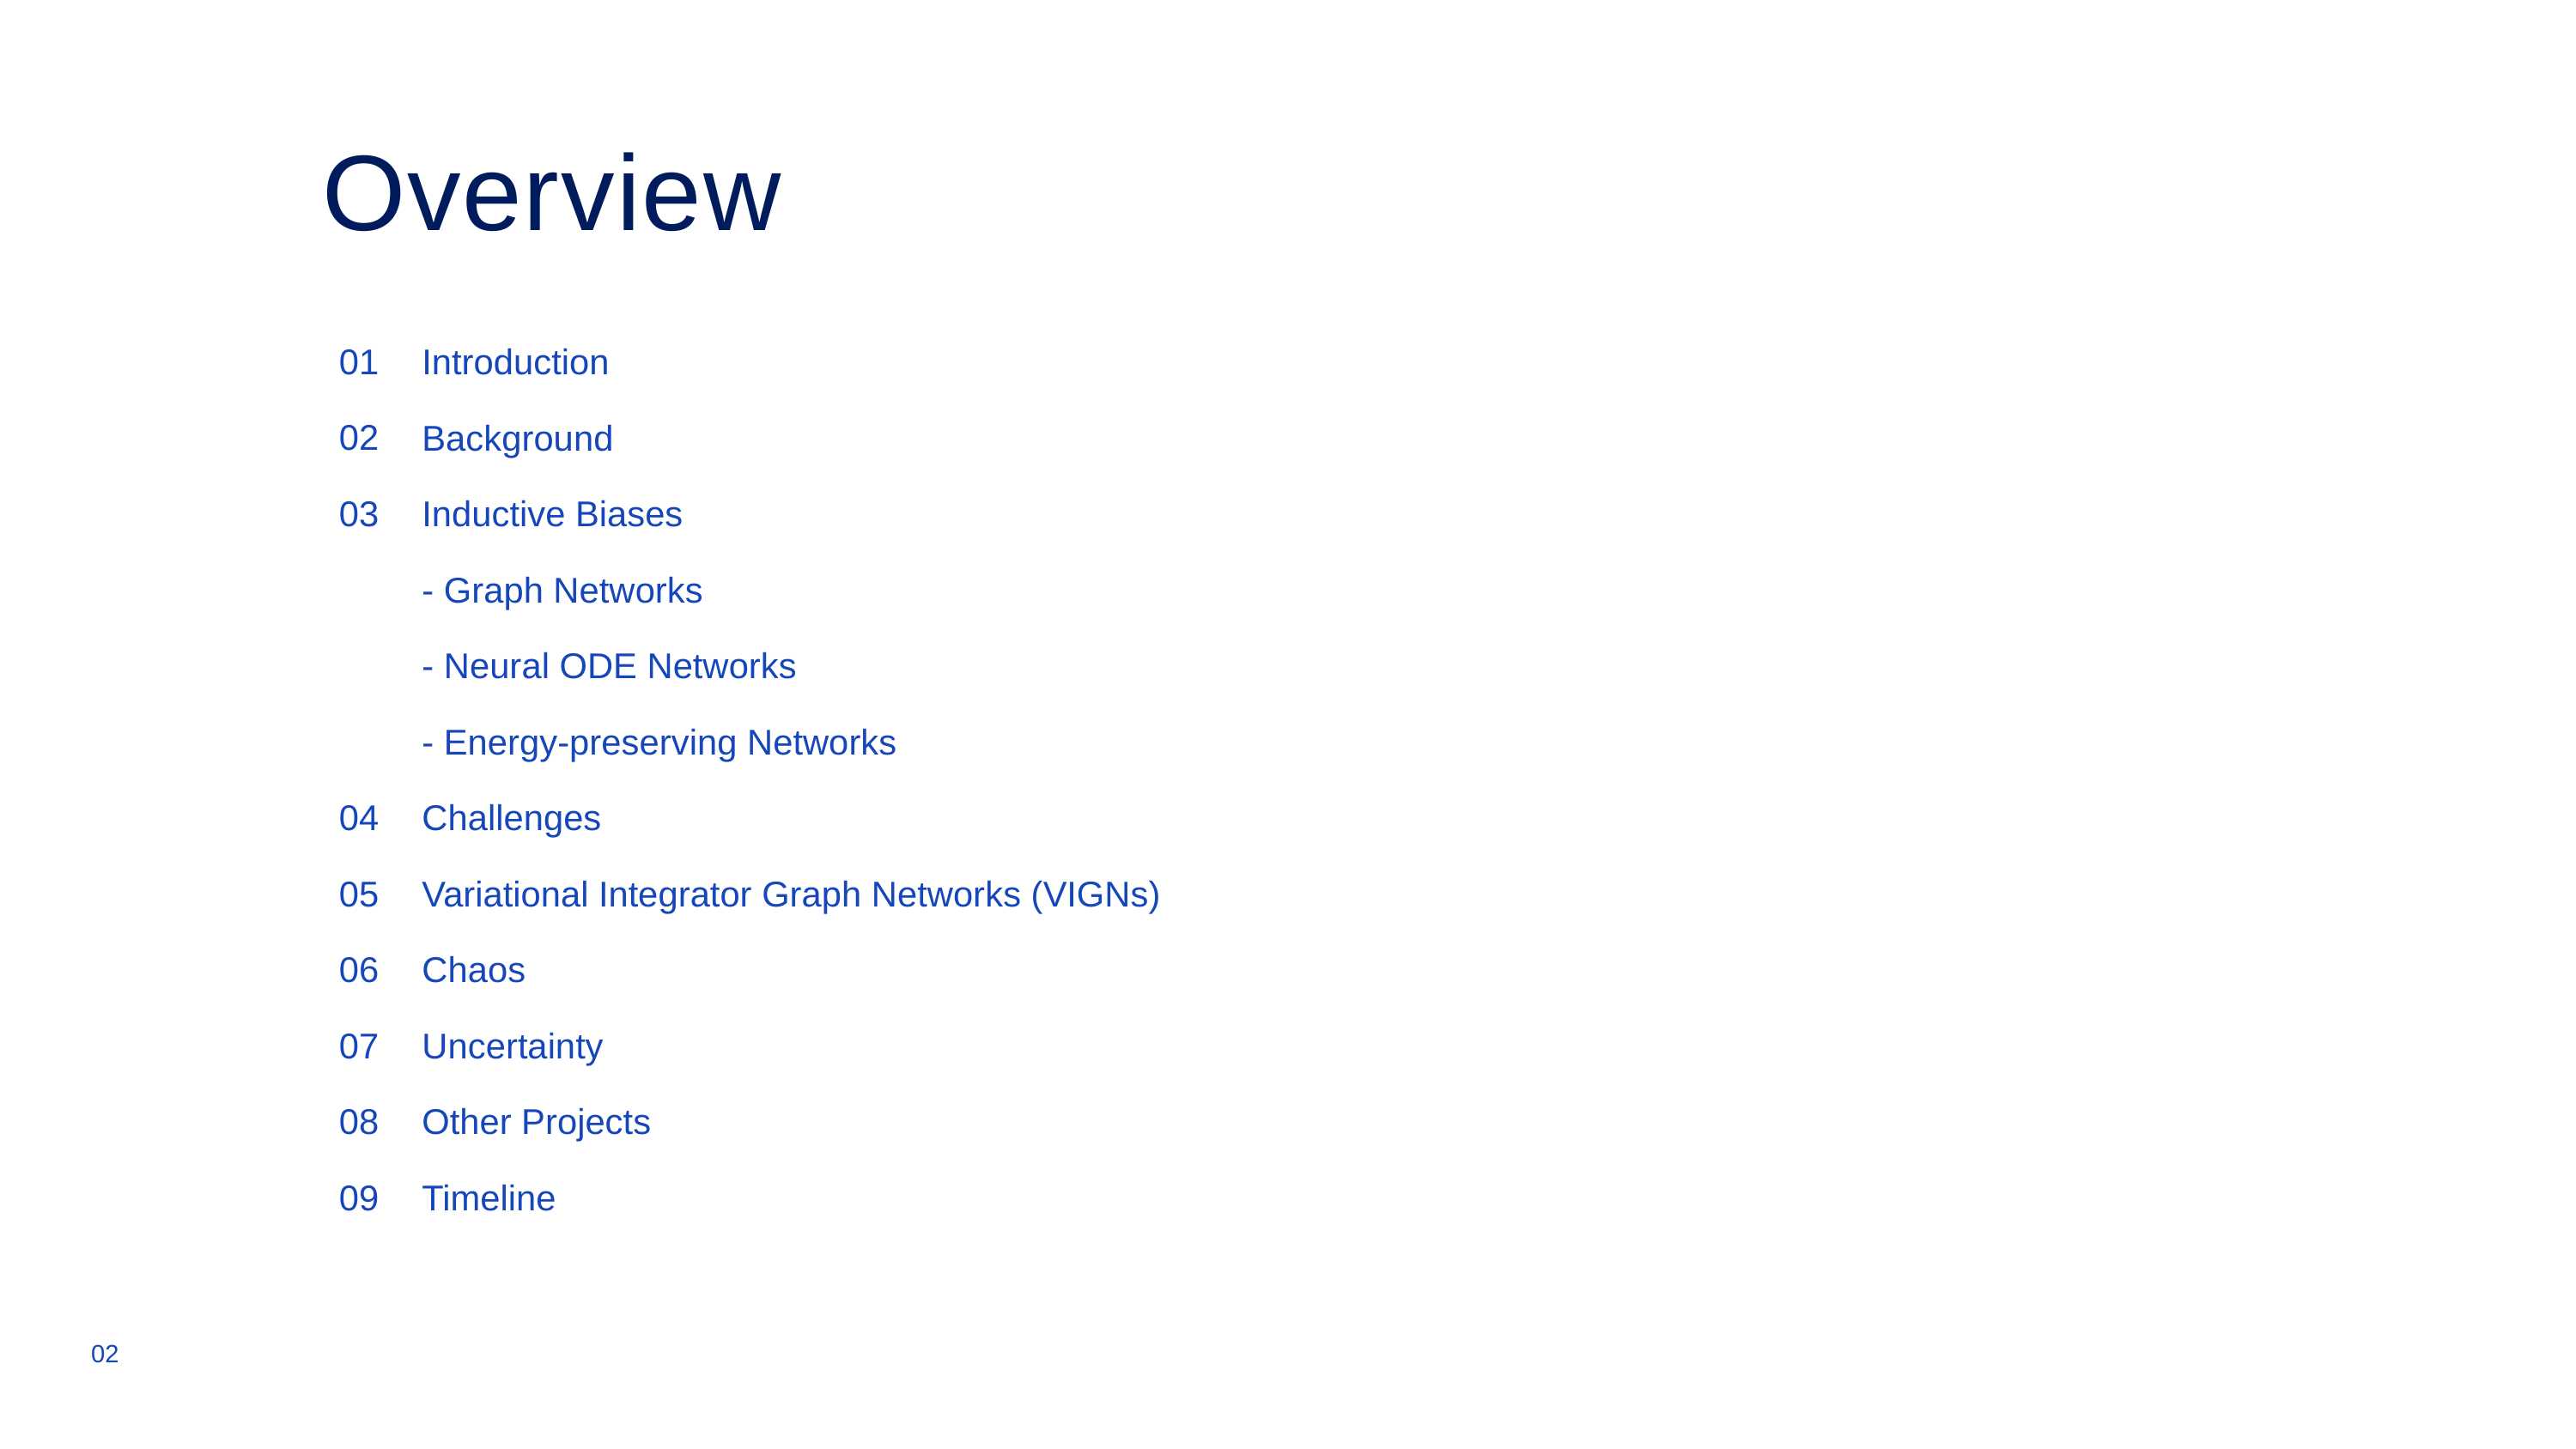

Overview
01
02
03

04
05
06
07
08
09
Introduction
Background
Inductive Biases
- Graph Networks
- Neural ODE Networks
- Energy-preserving Networks
Challenges
Variational Integrator Graph Networks (VIGNs)
Chaos
Uncertainty
Other Projects
Timeline

02